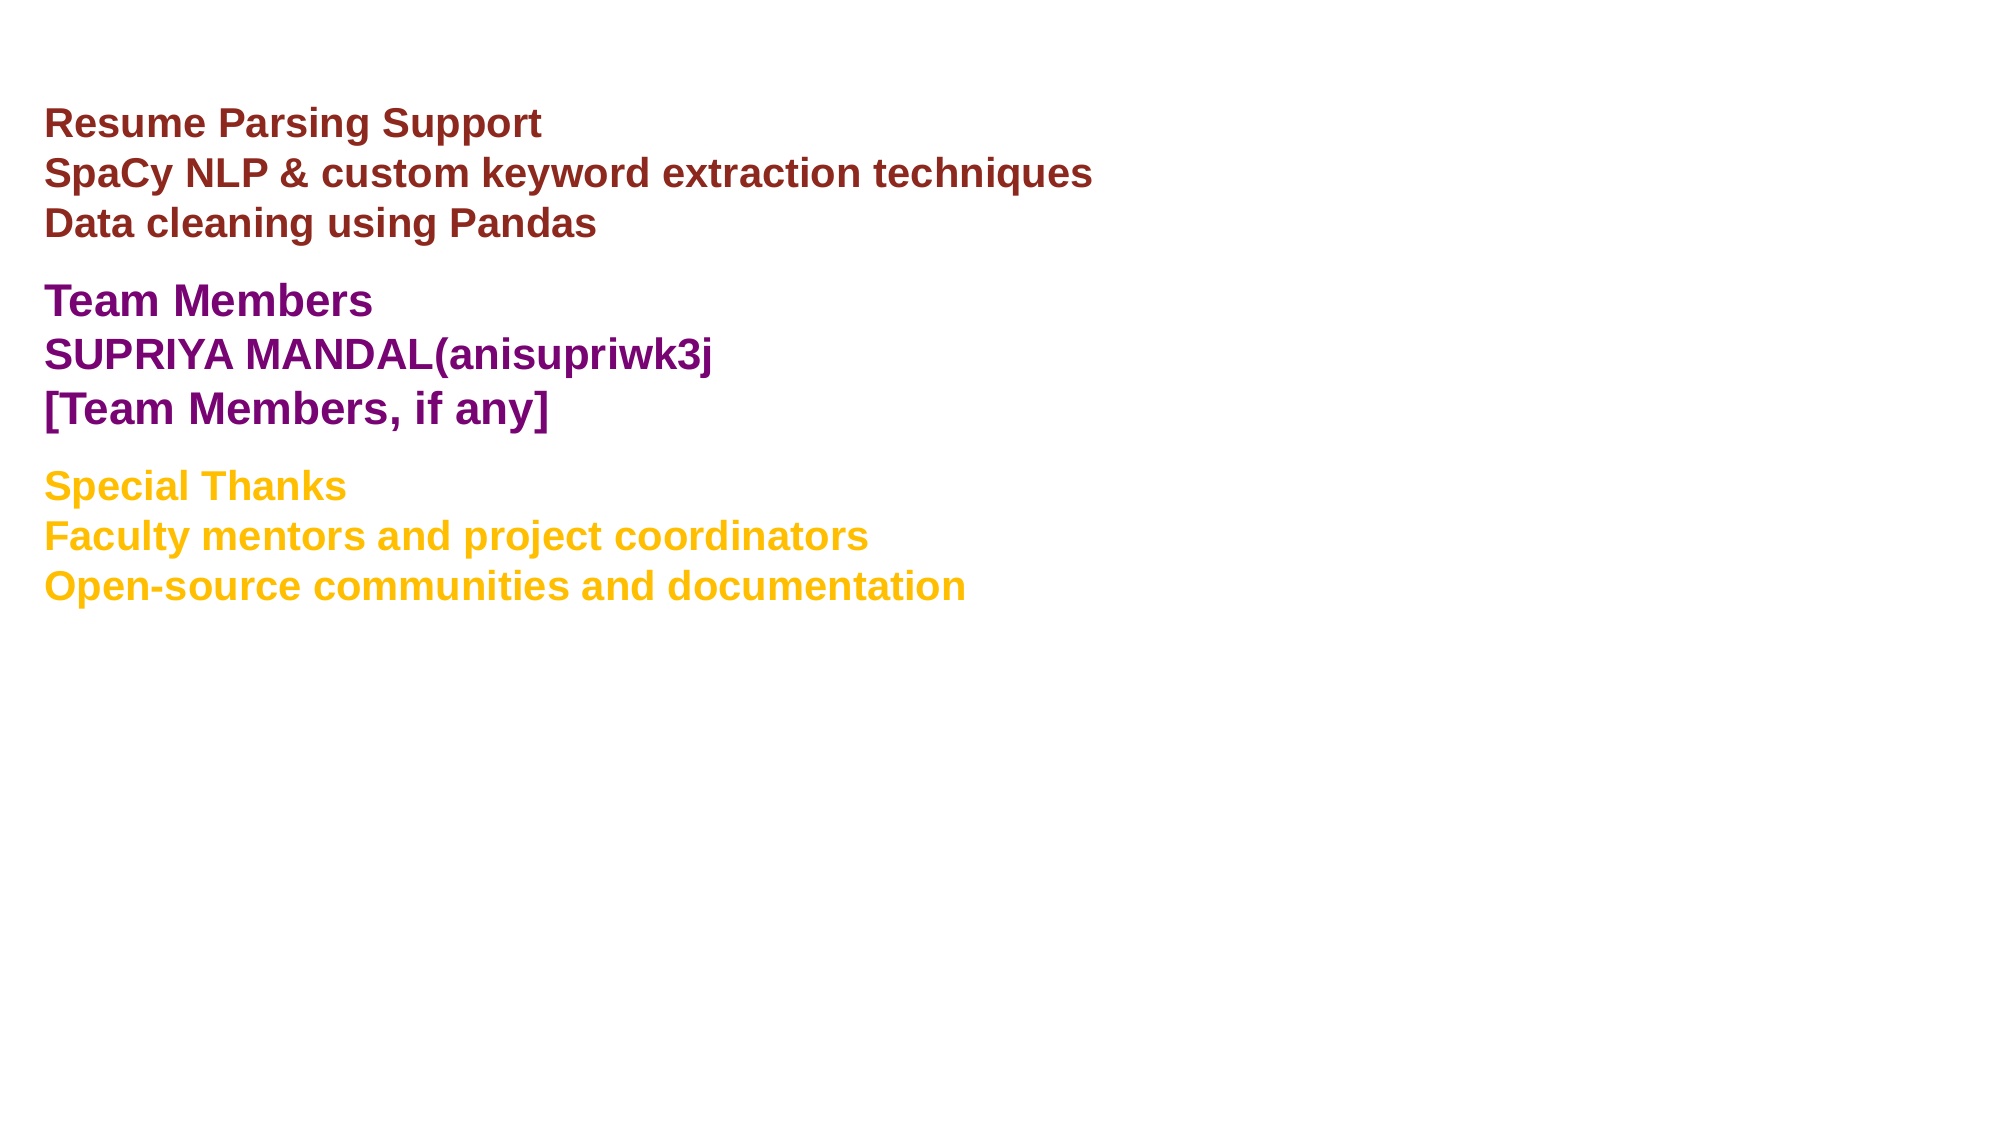

Resume Parsing Support
SpaCy NLP & custom keyword extraction techniques
Data cleaning using Pandas

Team Members
SUPRIYA MANDAL(anisupriwk3j
[Team Members, if any]

Special Thanks
Faculty mentors and project coordinators
Open-source communities and documentation